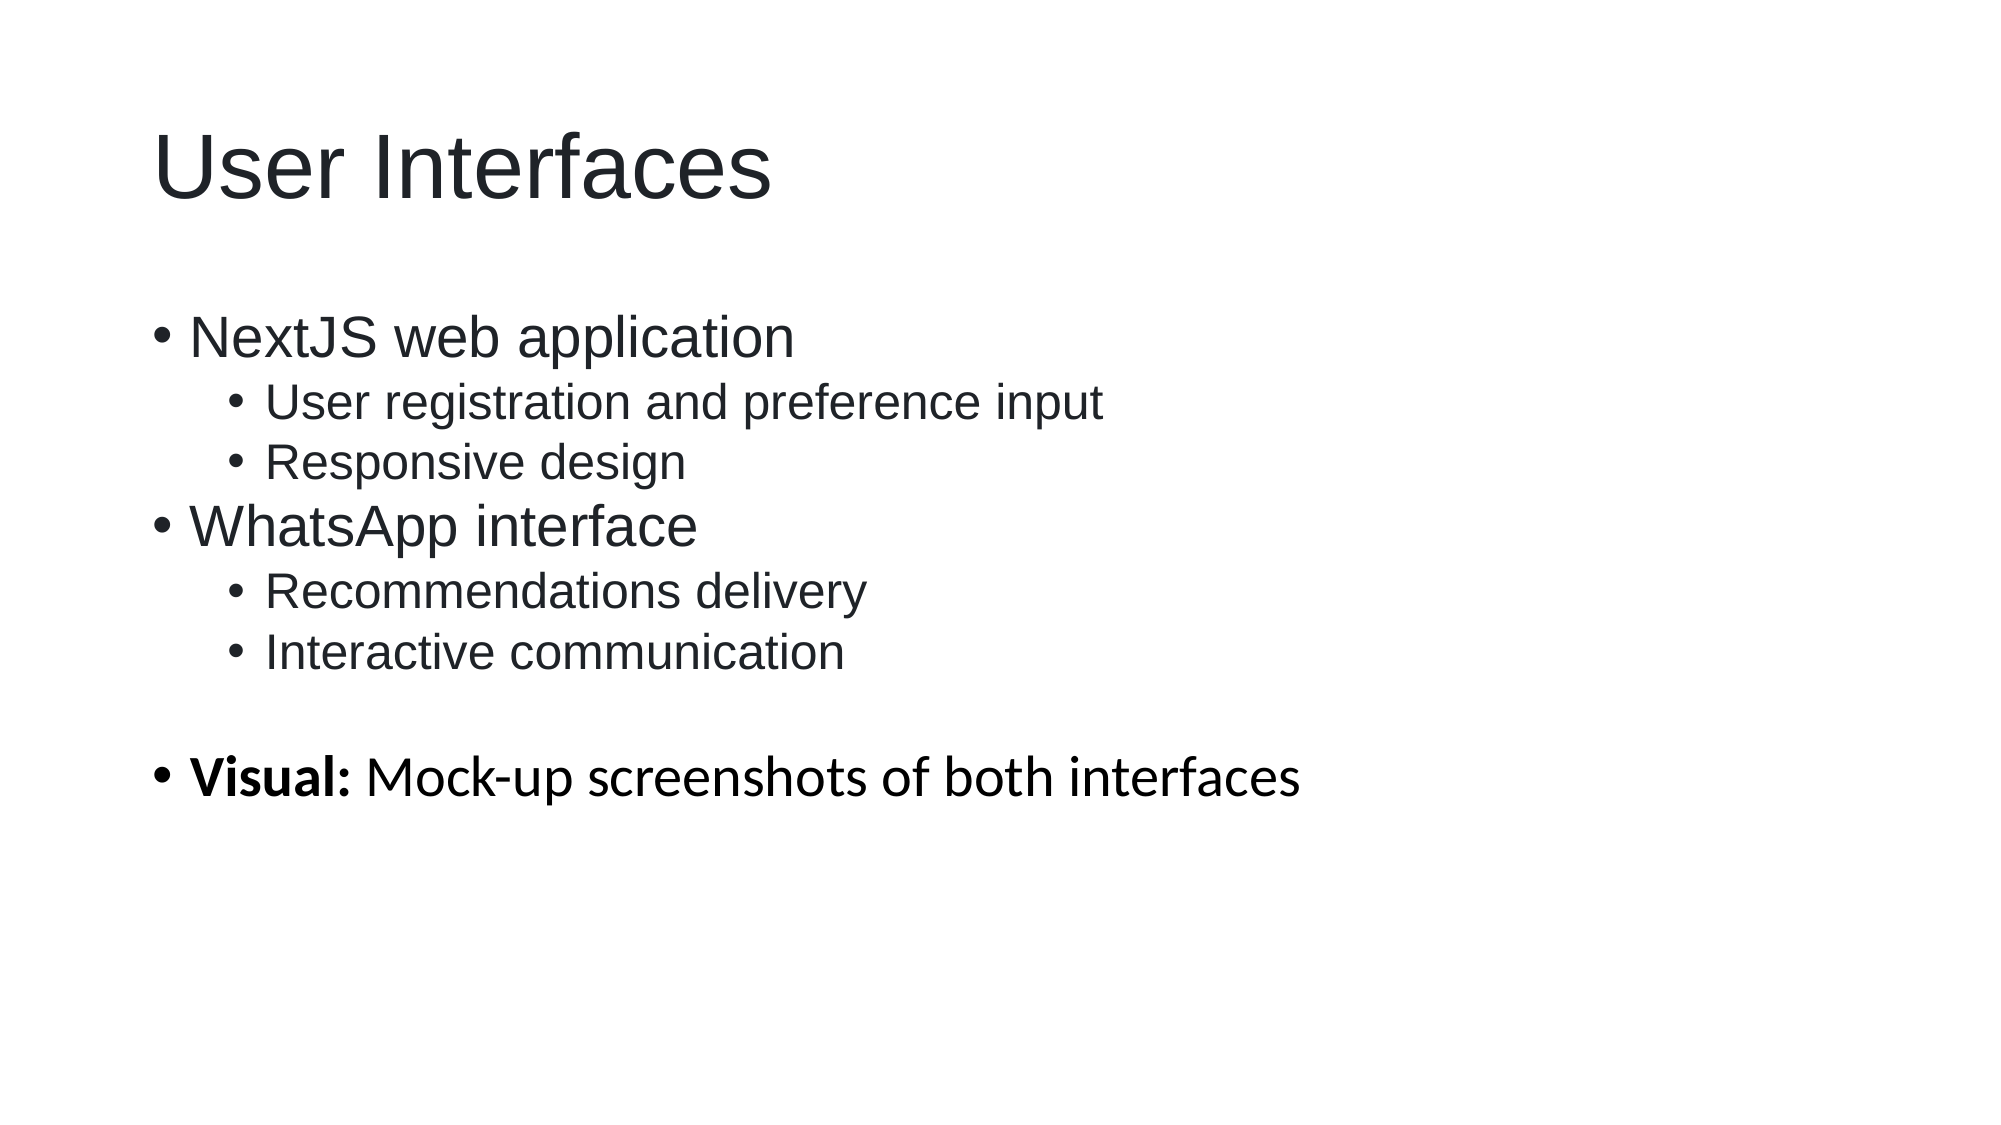

# User Interfaces
NextJS web application
User registration and preference input
Responsive design
WhatsApp interface
Recommendations delivery
Interactive communication

Visual: Mock-up screenshots of both interfaces